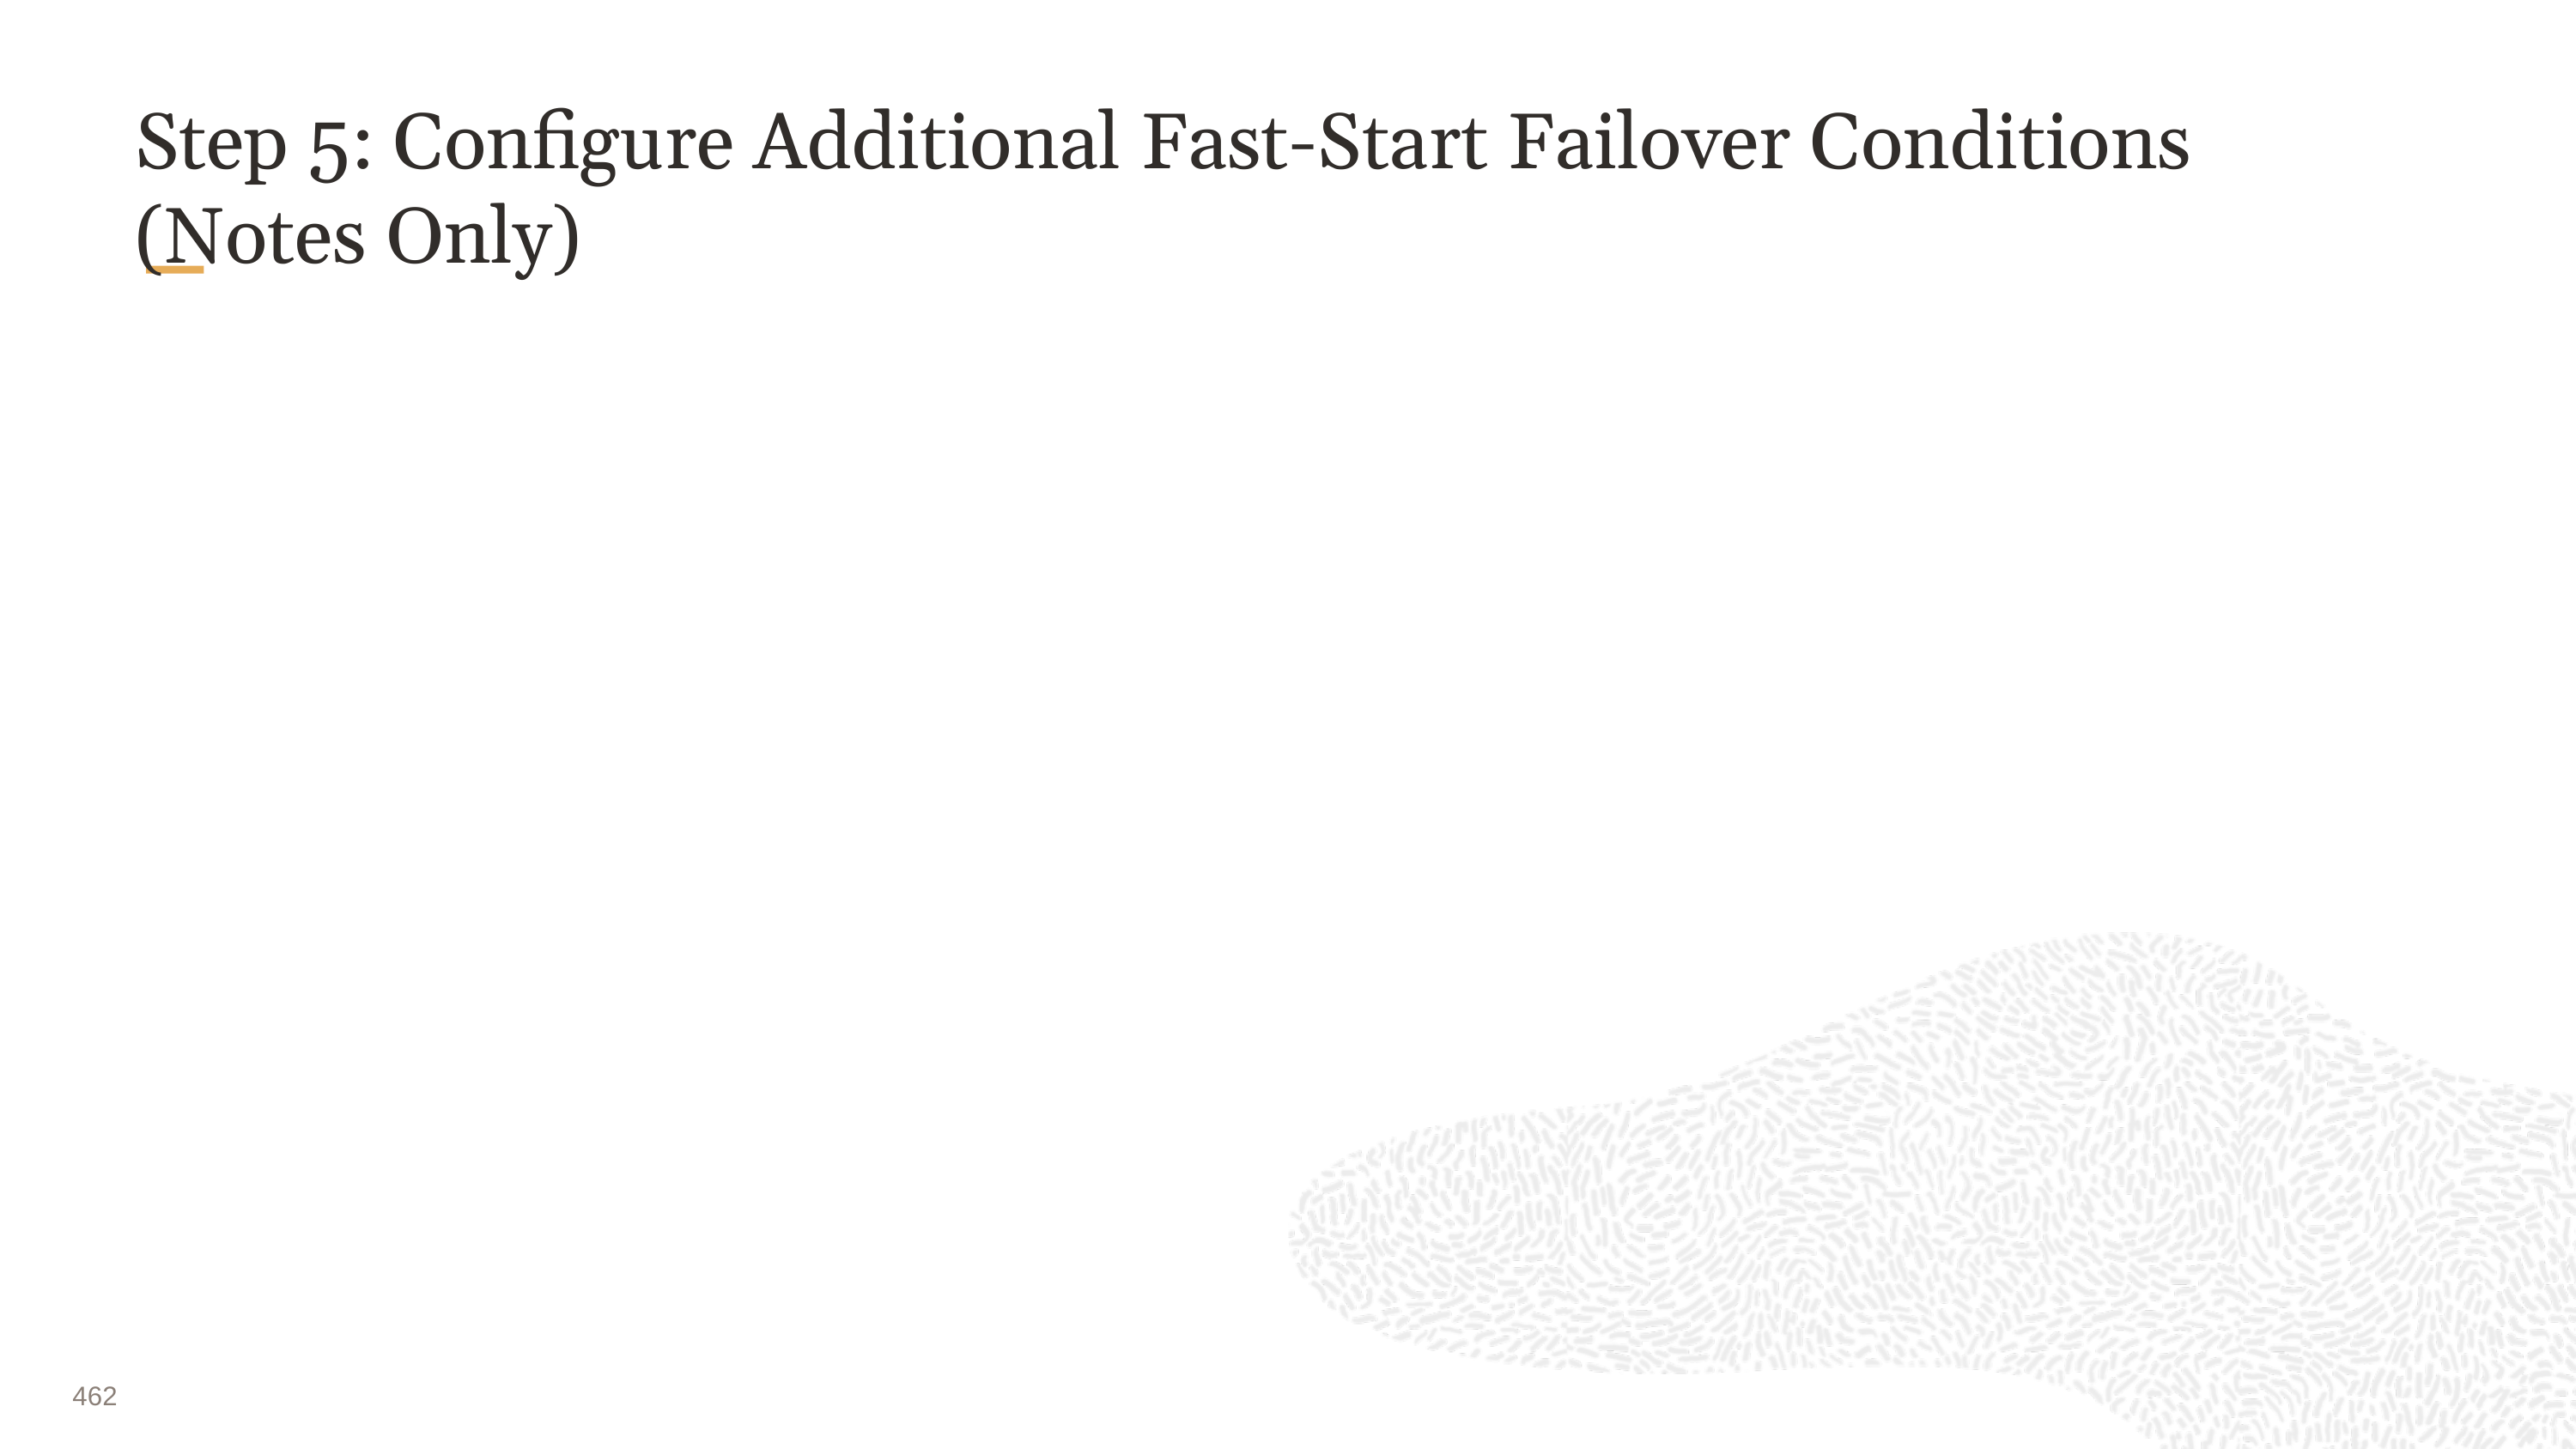

# Step 5: Configure Additional Fast-Start Failover Conditions (Notes Only)